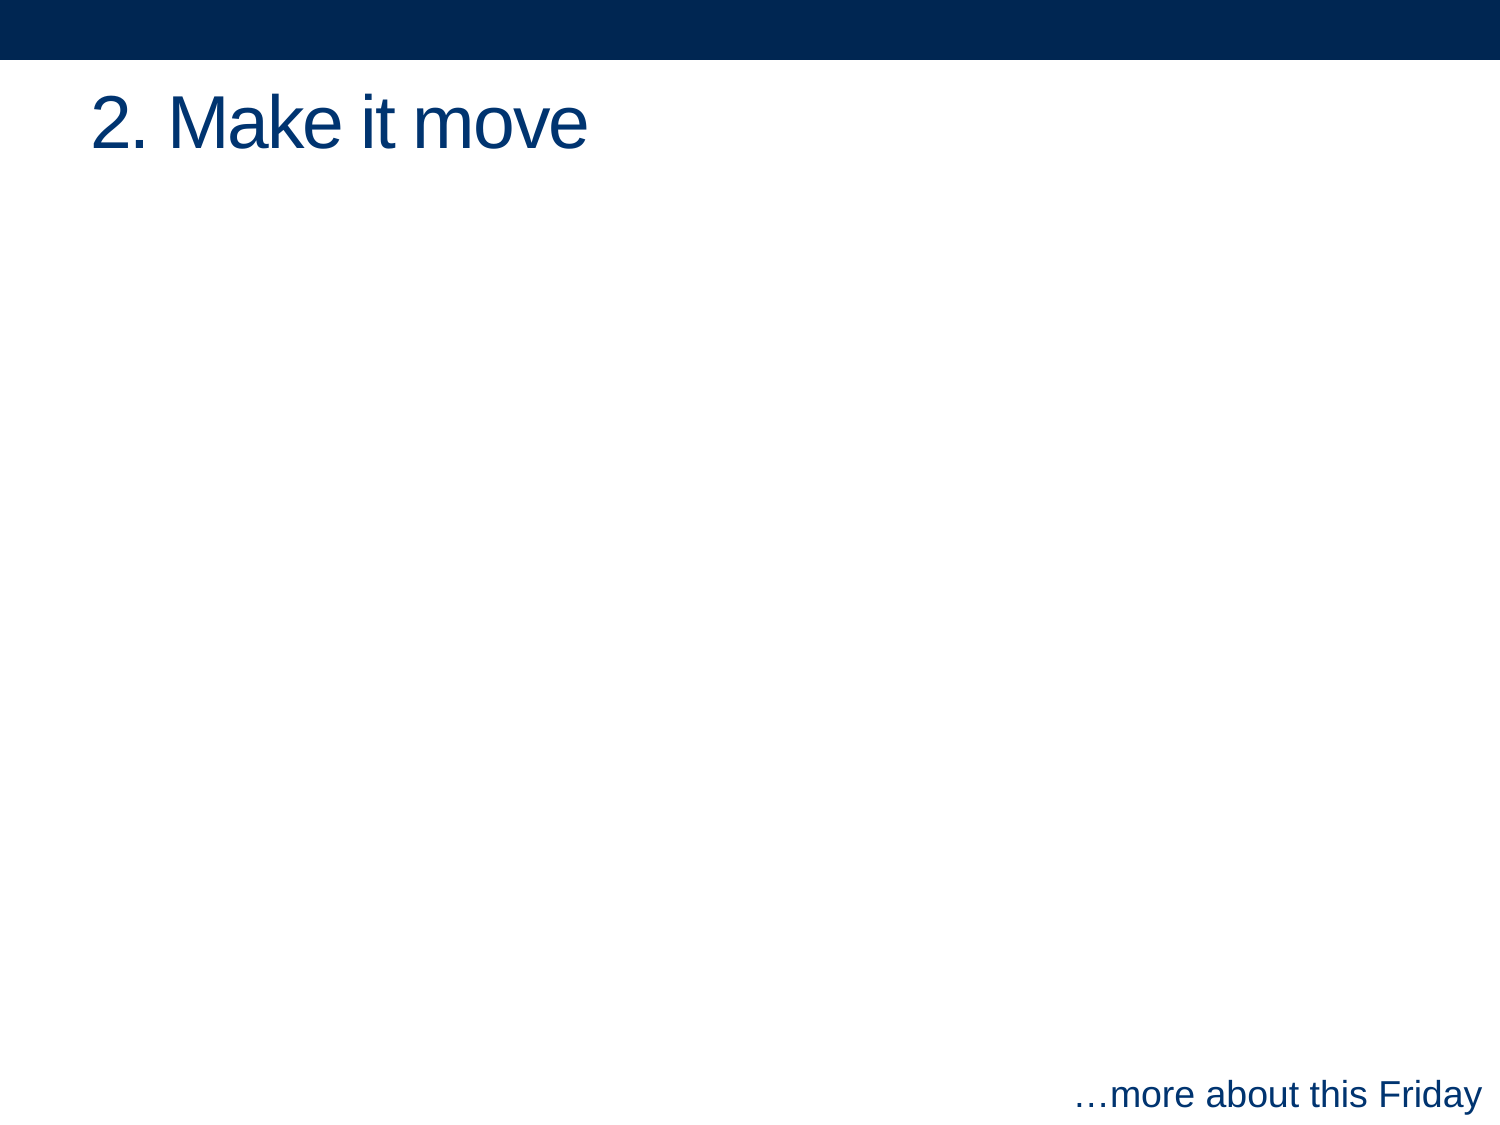

# 2. Make it move

…more about this Friday